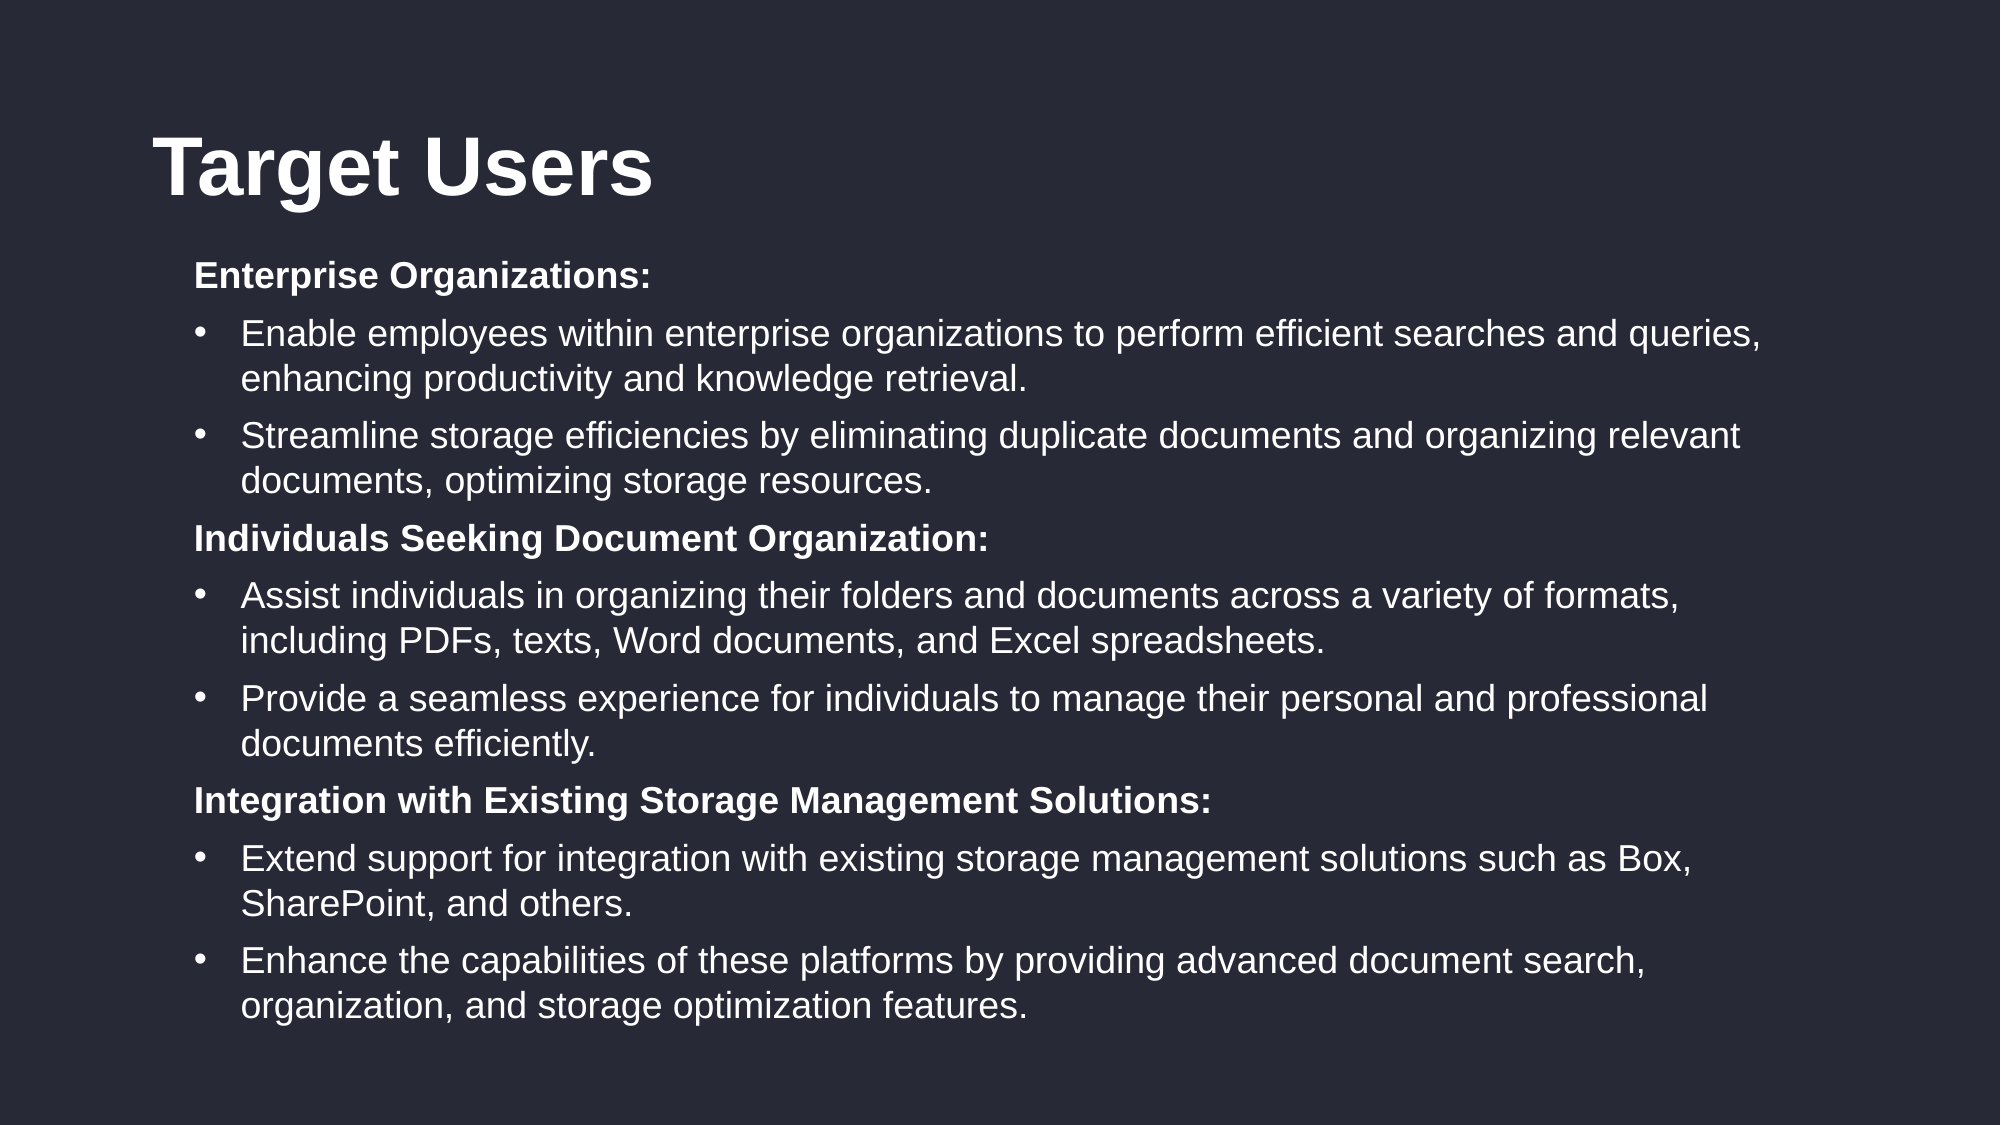

# Target Users
Enterprise Organizations:
Enable employees within enterprise organizations to perform efficient searches and queries, enhancing productivity and knowledge retrieval.
Streamline storage efficiencies by eliminating duplicate documents and organizing relevant documents, optimizing storage resources.
Individuals Seeking Document Organization:
Assist individuals in organizing their folders and documents across a variety of formats, including PDFs, texts, Word documents, and Excel spreadsheets.
Provide a seamless experience for individuals to manage their personal and professional documents efficiently.
Integration with Existing Storage Management Solutions:
Extend support for integration with existing storage management solutions such as Box, SharePoint, and others.
Enhance the capabilities of these platforms by providing advanced document search, organization, and storage optimization features.